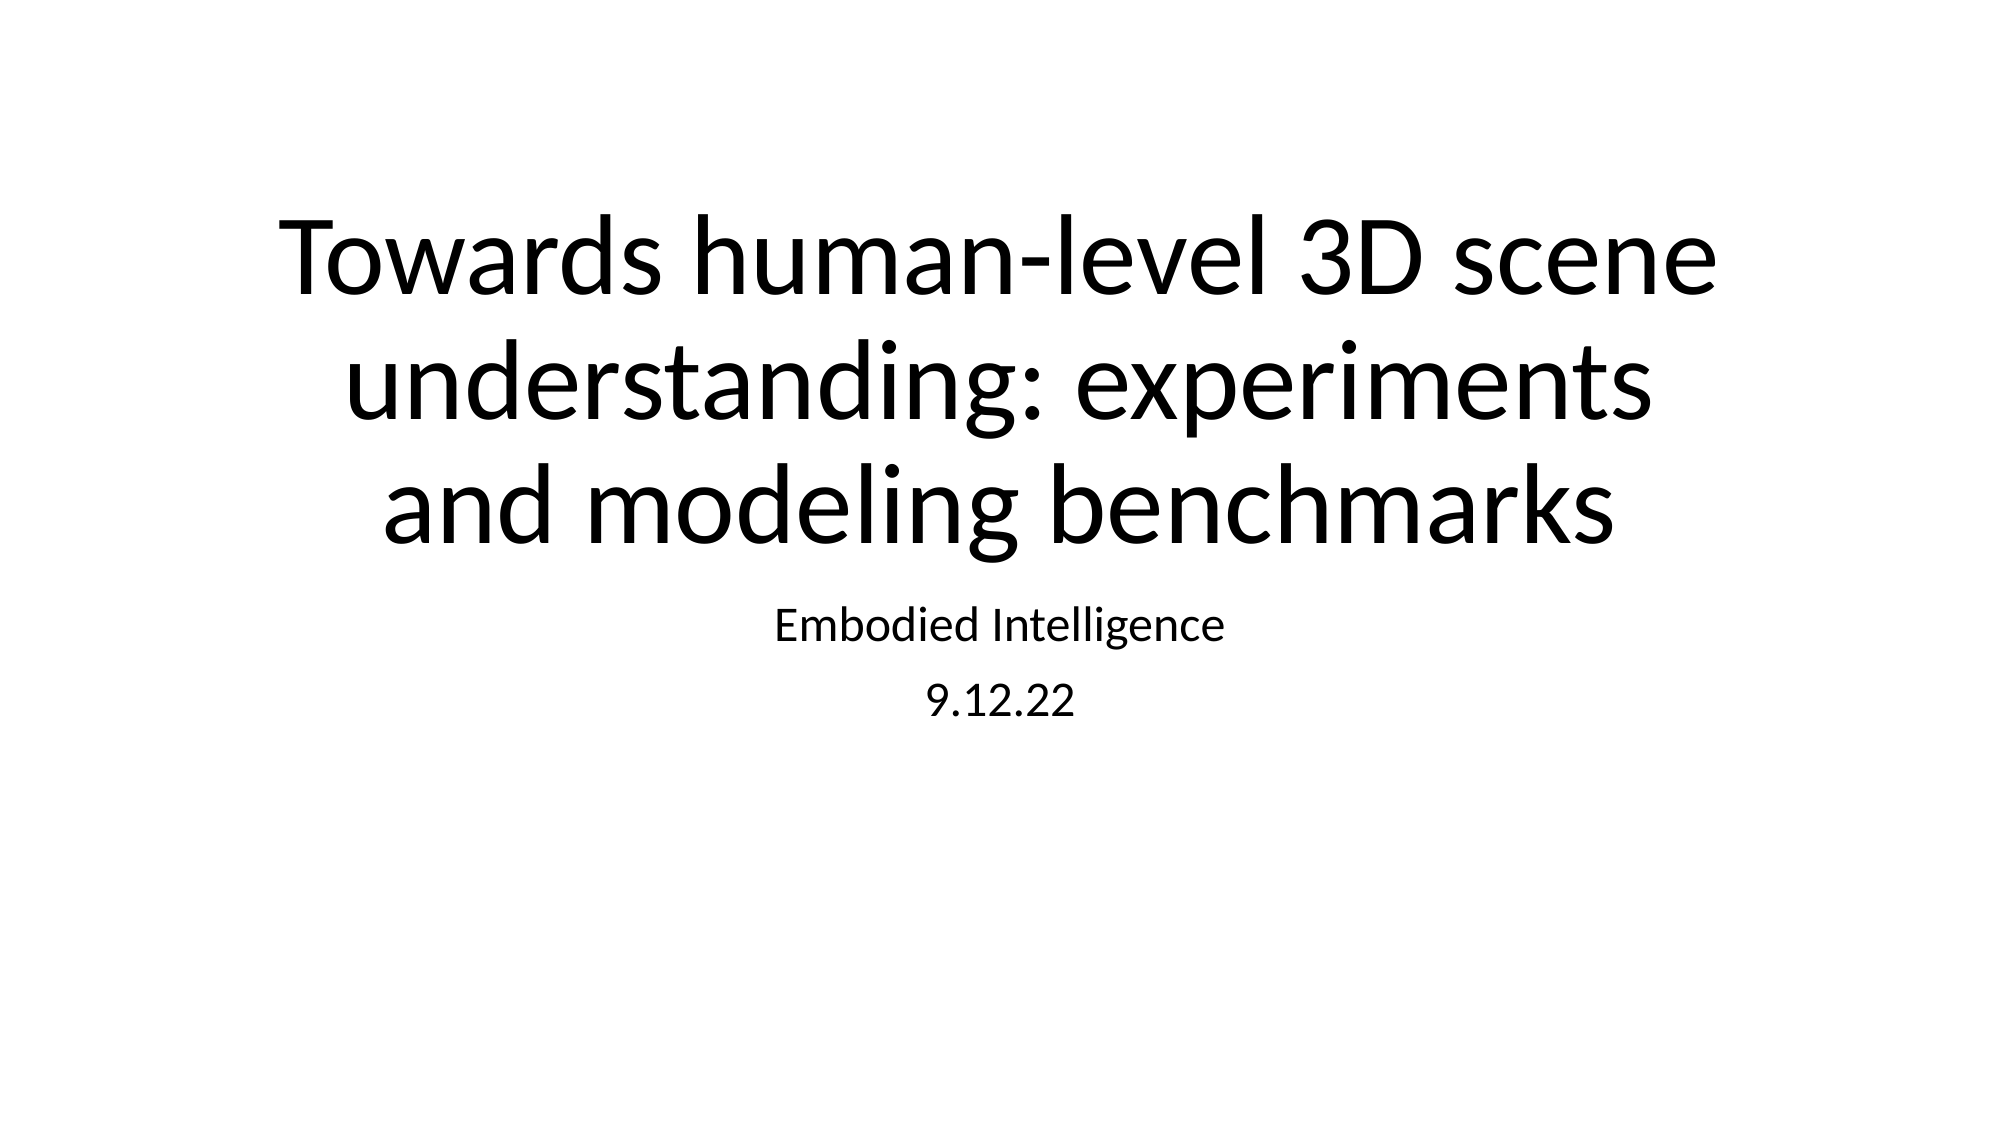

# Towards human-level 3D scene understanding: experiments and modeling benchmarks
Embodied Intelligence
9.12.22